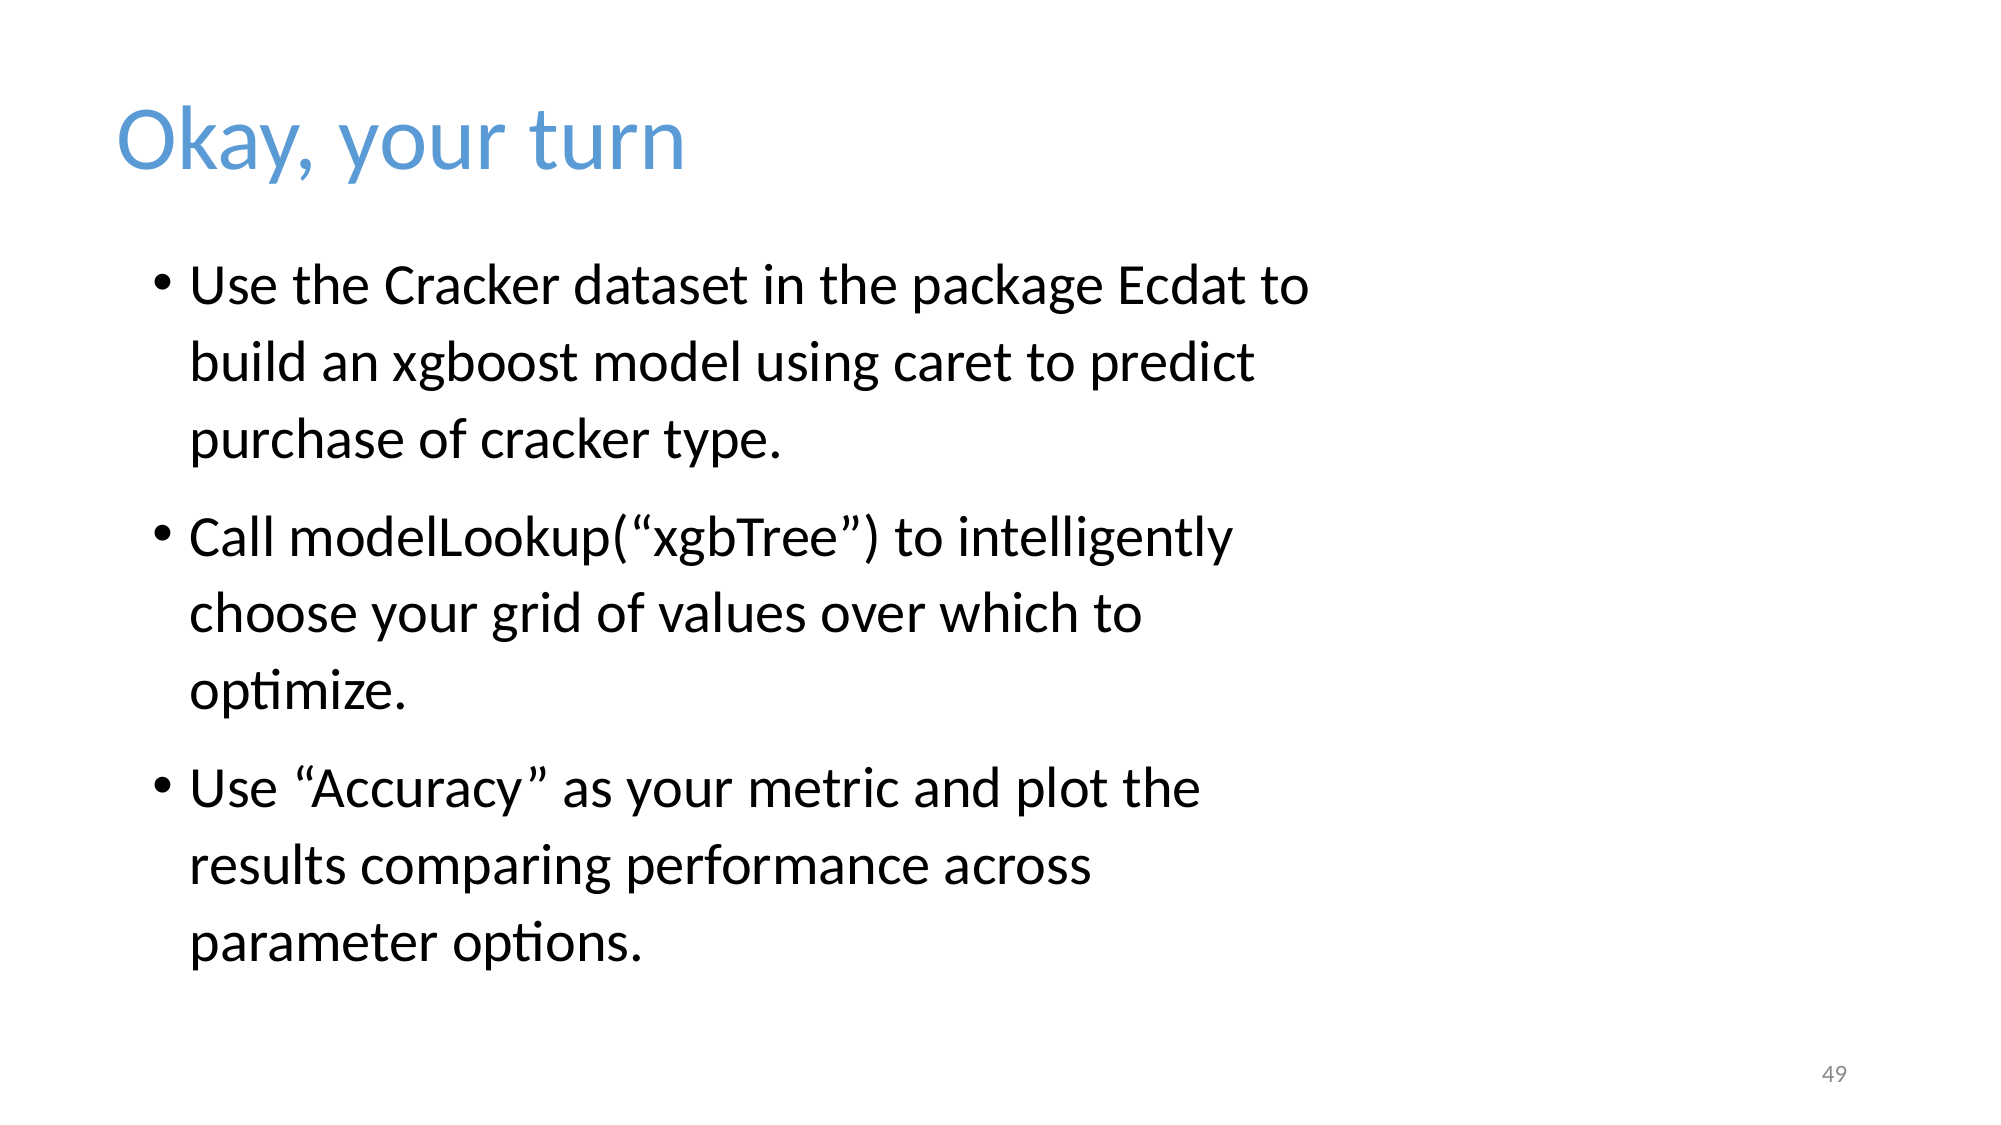

Okay, your turn
Use the Cracker dataset in the package Ecdat to build an xgboost model using caret to predict purchase of cracker type.
Call modelLookup(“xgbTree”) to intelligently choose your grid of values over which to optimize.
Use “Accuracy” as your metric and plot the results comparing performance across parameter options.

49